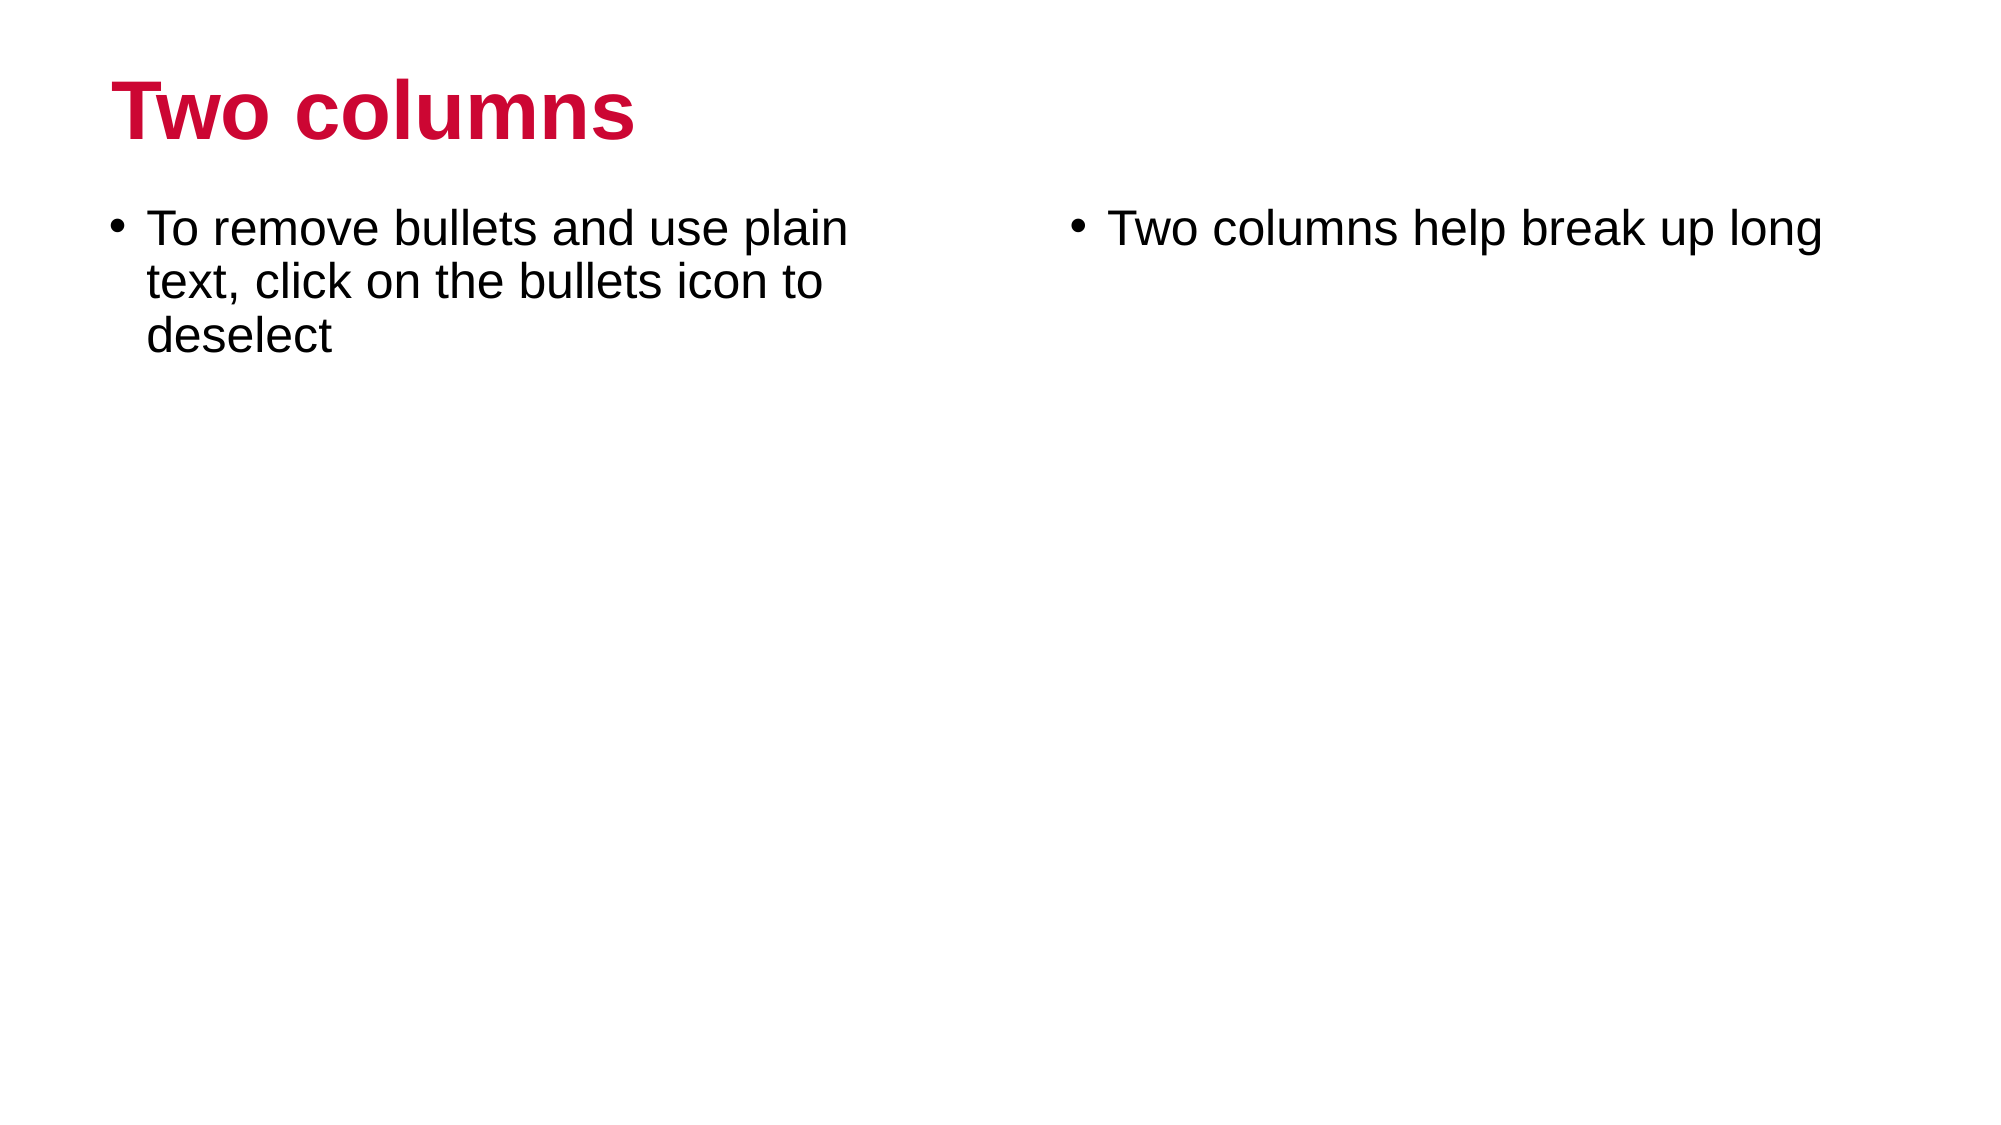

# Two columns
To remove bullets and use plain text, click on the bullets icon to deselect
Two columns help break up long